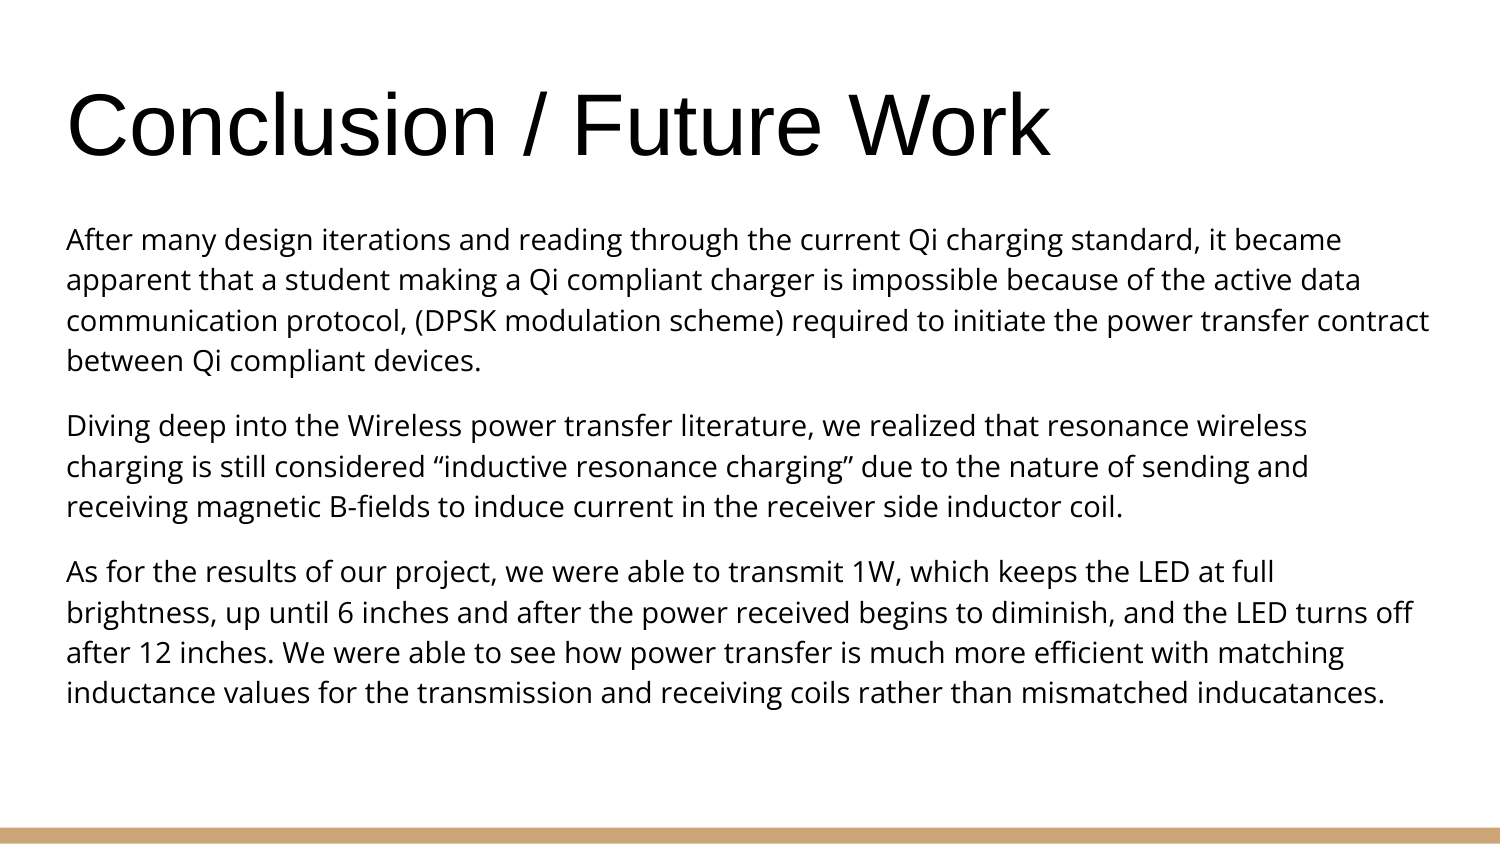

# Conclusion / Future Work
After many design iterations and reading through the current Qi charging standard, it became apparent that a student making a Qi compliant charger is impossible because of the active data communication protocol, (DPSK modulation scheme) required to initiate the power transfer contract between Qi compliant devices.
Diving deep into the Wireless power transfer literature, we realized that resonance wireless charging is still considered “inductive resonance charging” due to the nature of sending and receiving magnetic B-fields to induce current in the receiver side inductor coil.
As for the results of our project, we were able to transmit 1W, which keeps the LED at full brightness, up until 6 inches and after the power received begins to diminish, and the LED turns off after 12 inches. We were able to see how power transfer is much more efficient with matching inductance values for the transmission and receiving coils rather than mismatched inducatances.